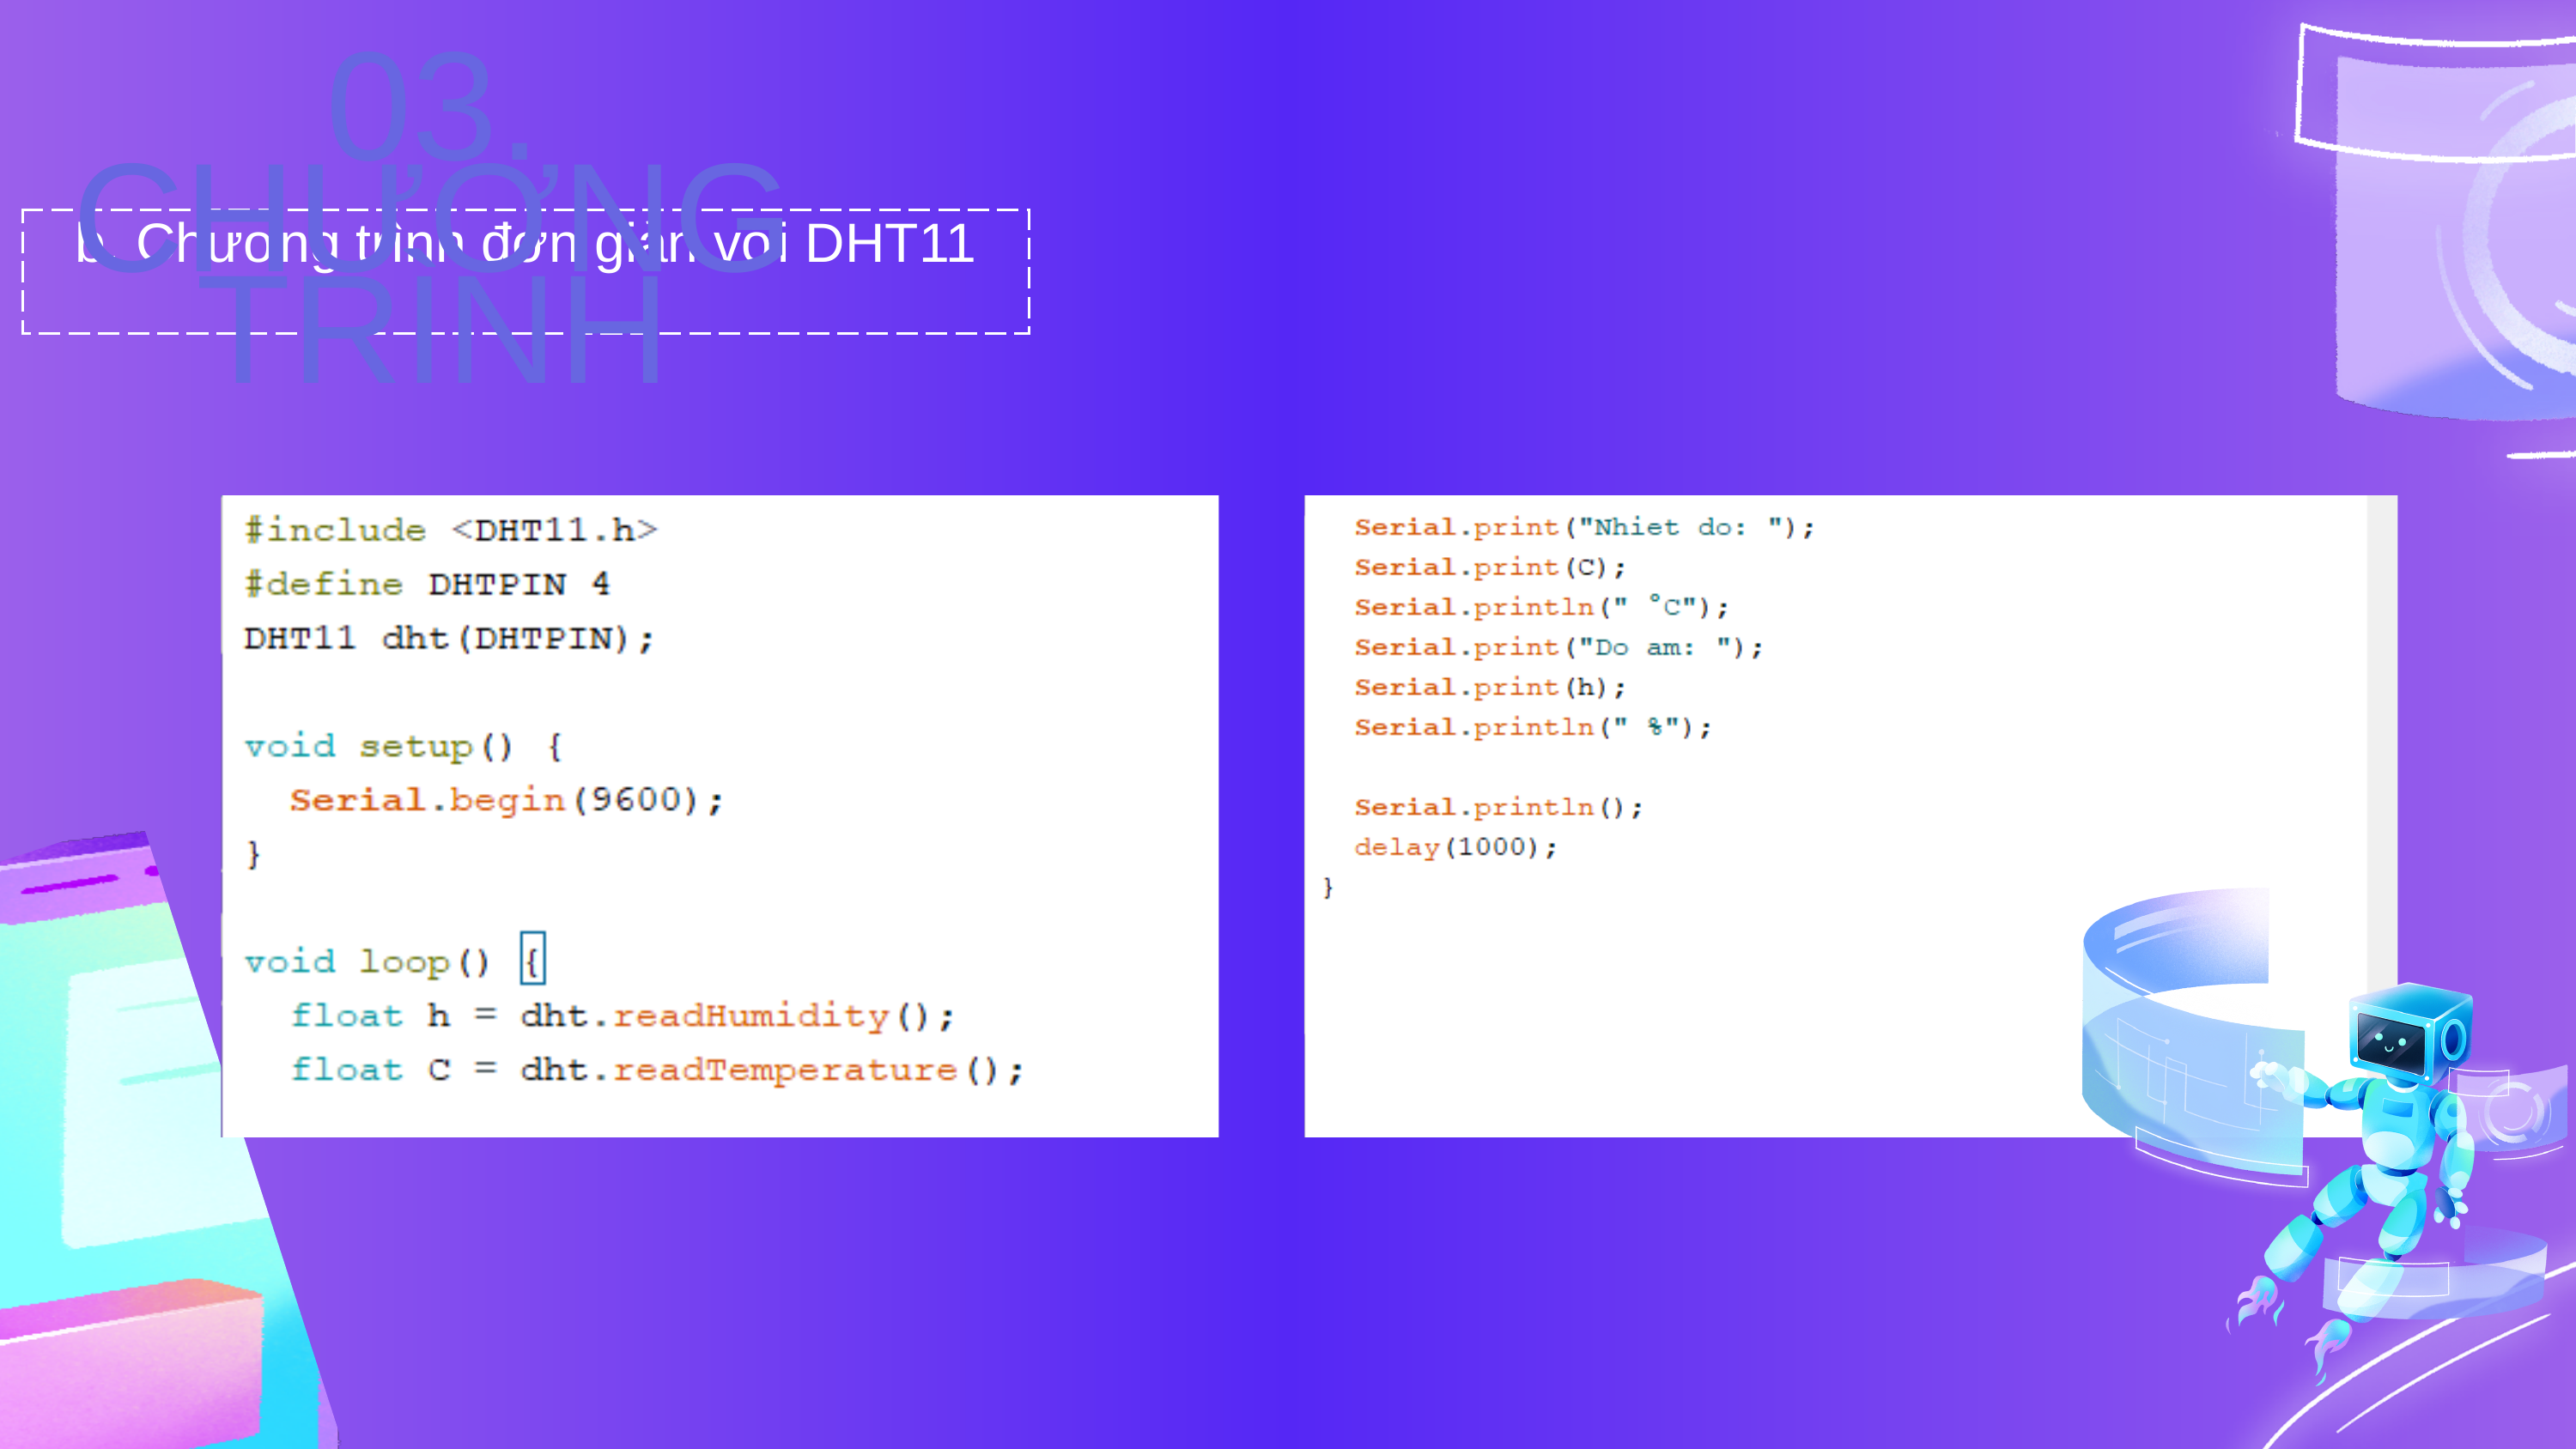

03. CHƯƠNG TRÌNH

b. Chương trình đơn giản với DHT11